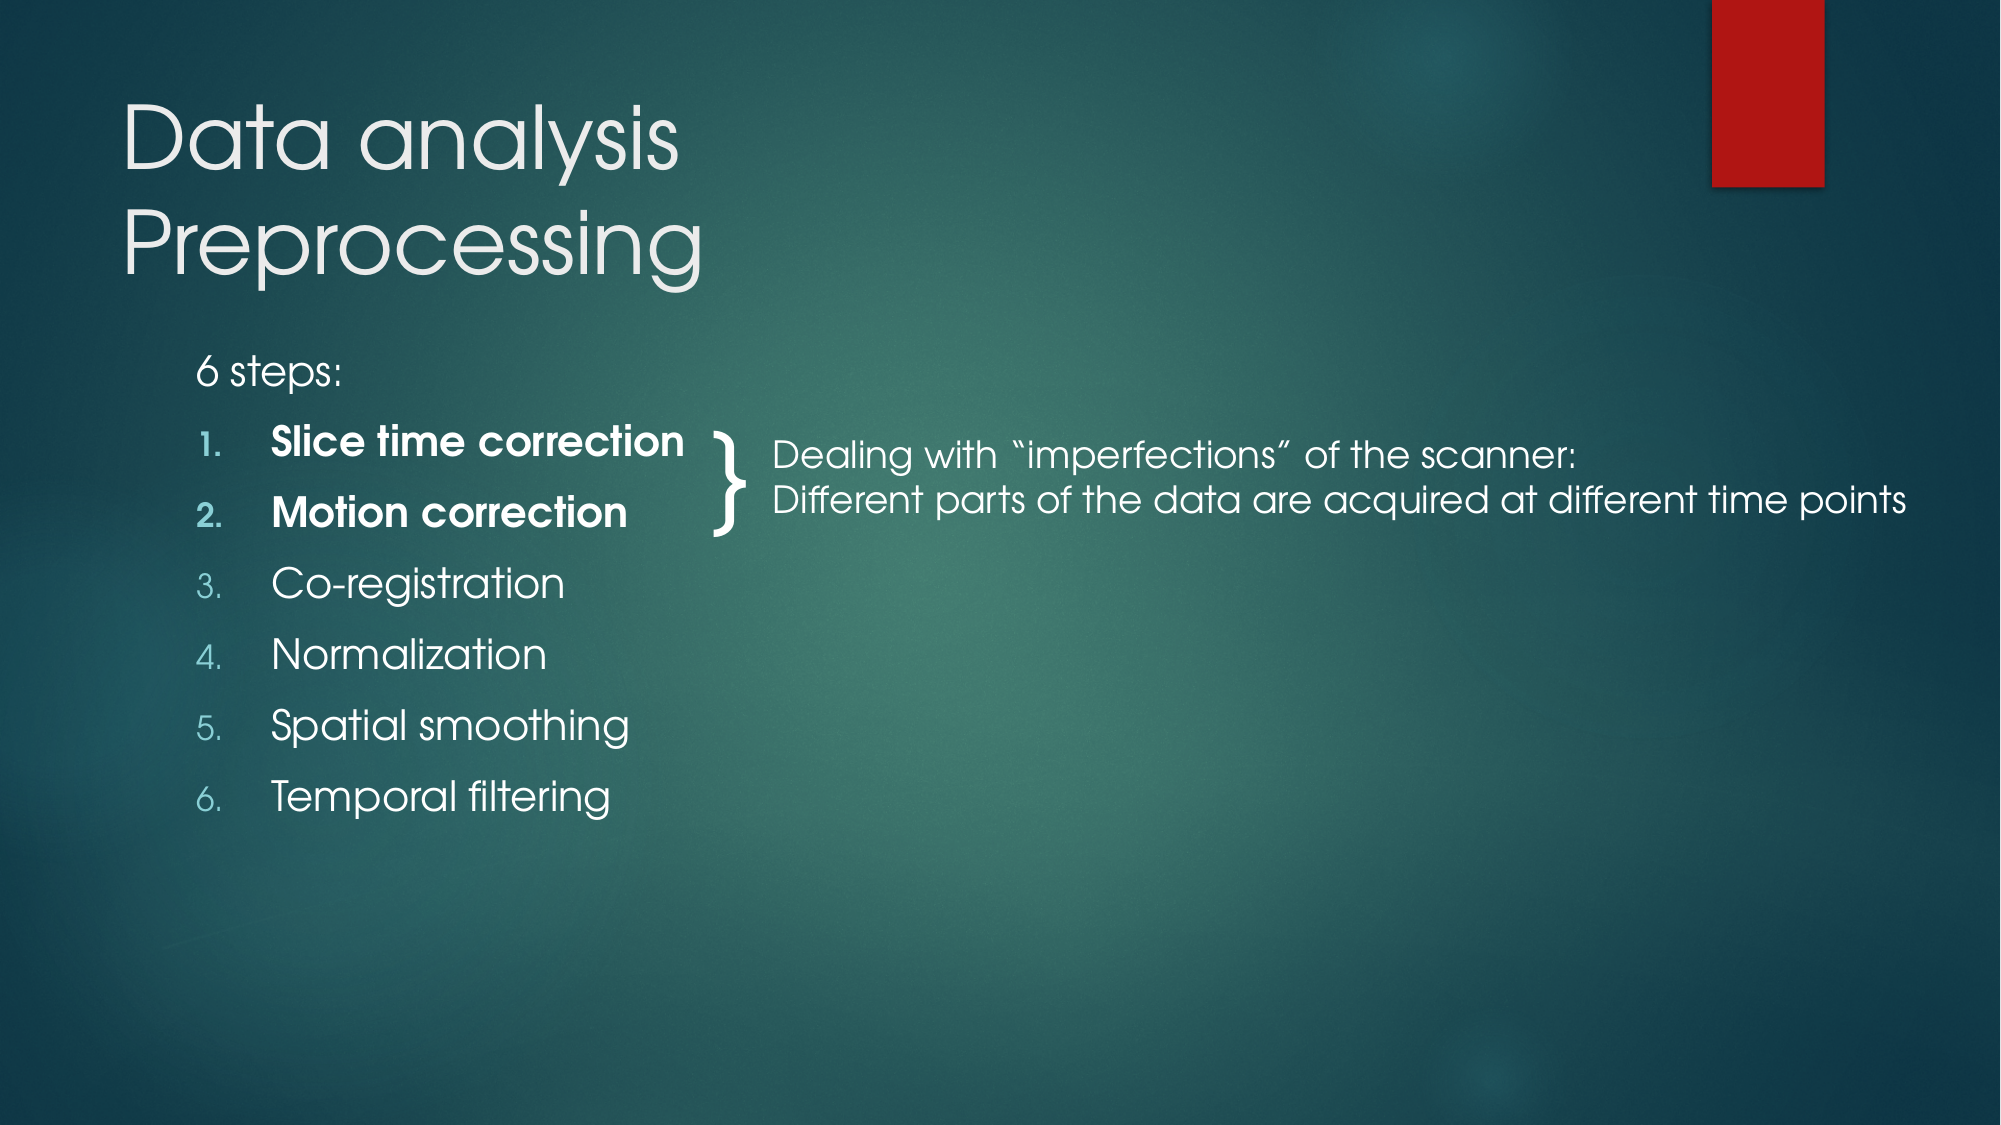

# Data analysis Preprocessing
6 steps:
Slice time correction
Motion correction
Co-registration
Normalization
Spatial smoothing
Temporal filtering

}
Dealing with “imperfections” of the scanner:
Different parts of the data are acquired at different time points